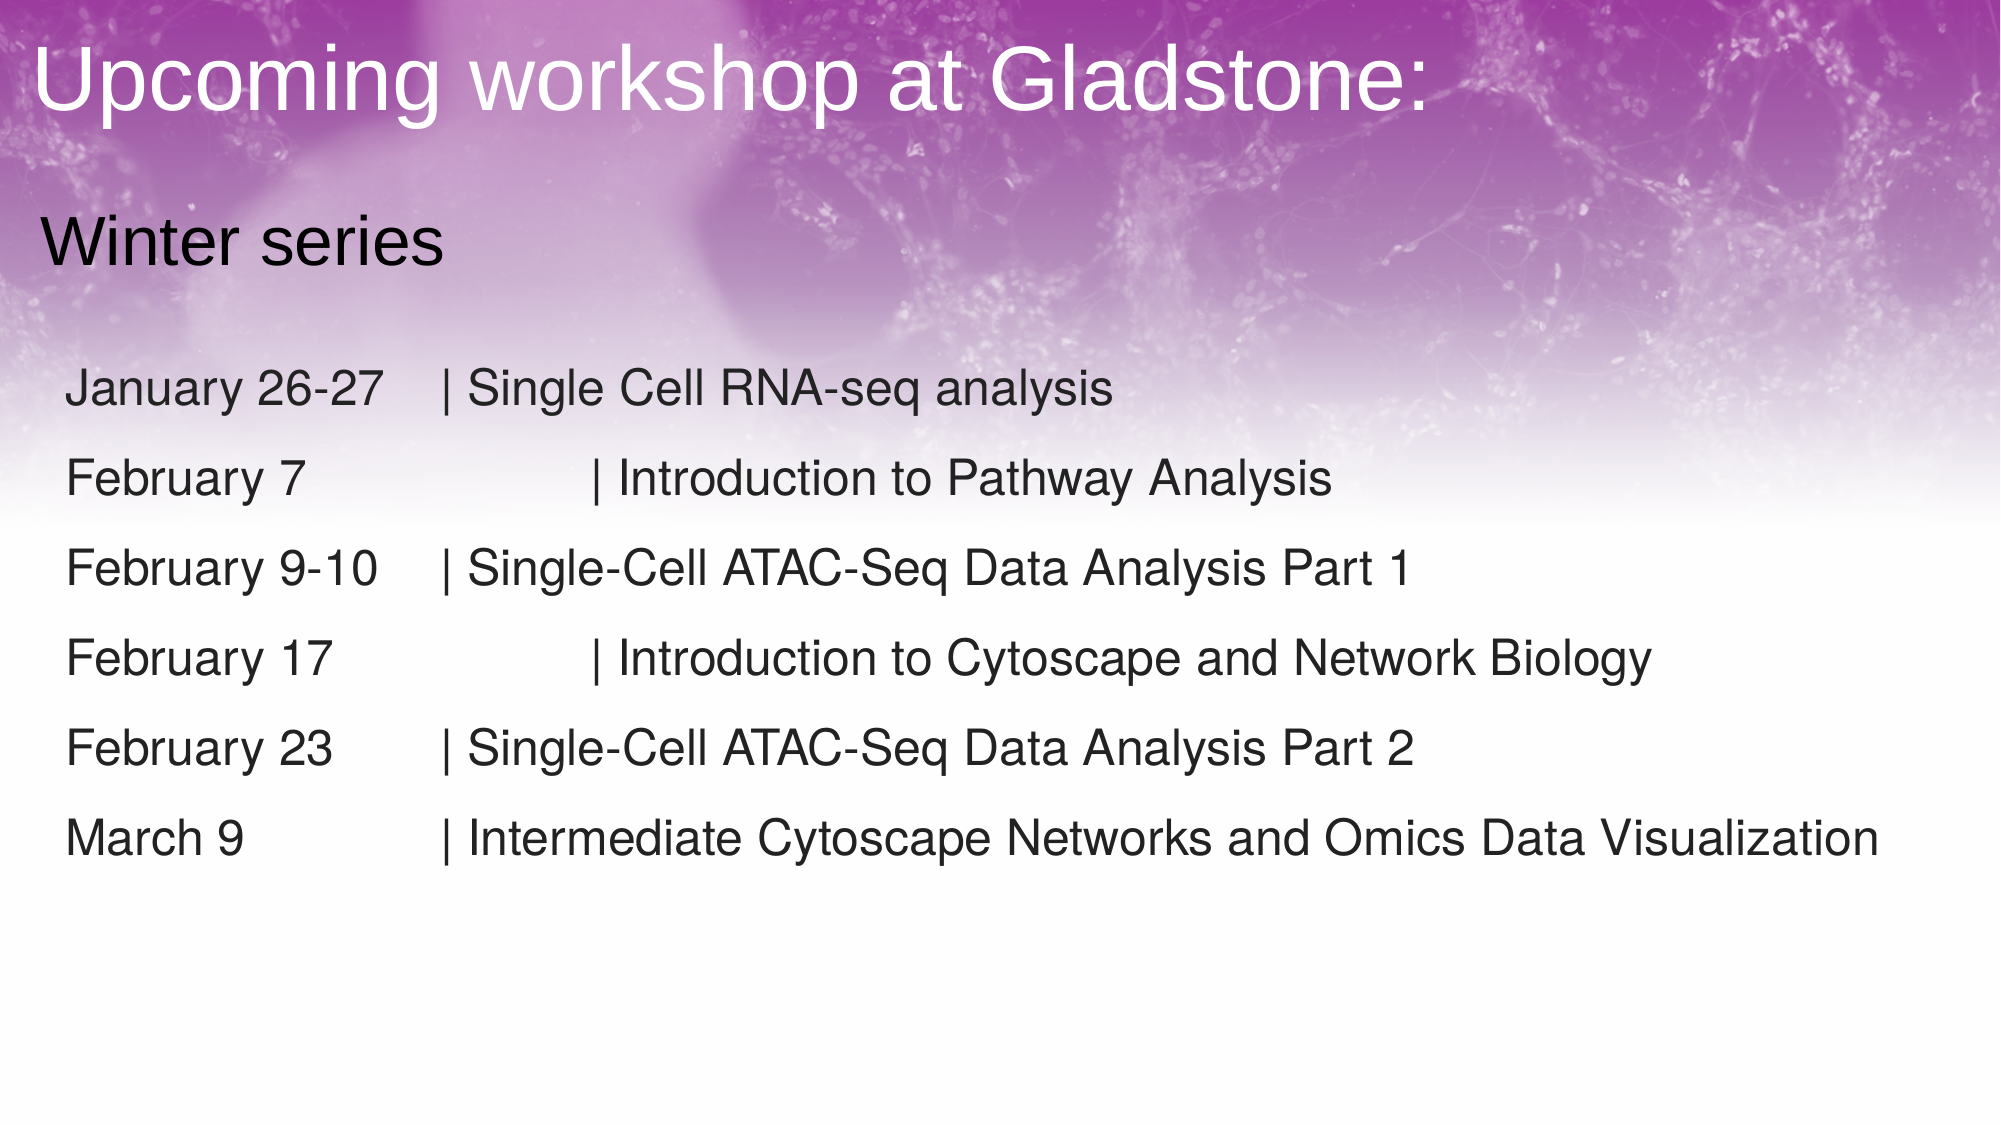

Upcoming workshop at Gladstone:
Winter series

January 26-27	| Single Cell RNA-seq analysis
February 7		| Introduction to Pathway Analysis
February 9-10	| Single-Cell ATAC-Seq Data Analysis Part 1
February 17		| Introduction to Cytoscape and Network Biology
February 23 	| Single-Cell ATAC-Seq Data Analysis Part 2
March 9		| Intermediate Cytoscape Networks and Omics Data Visualization